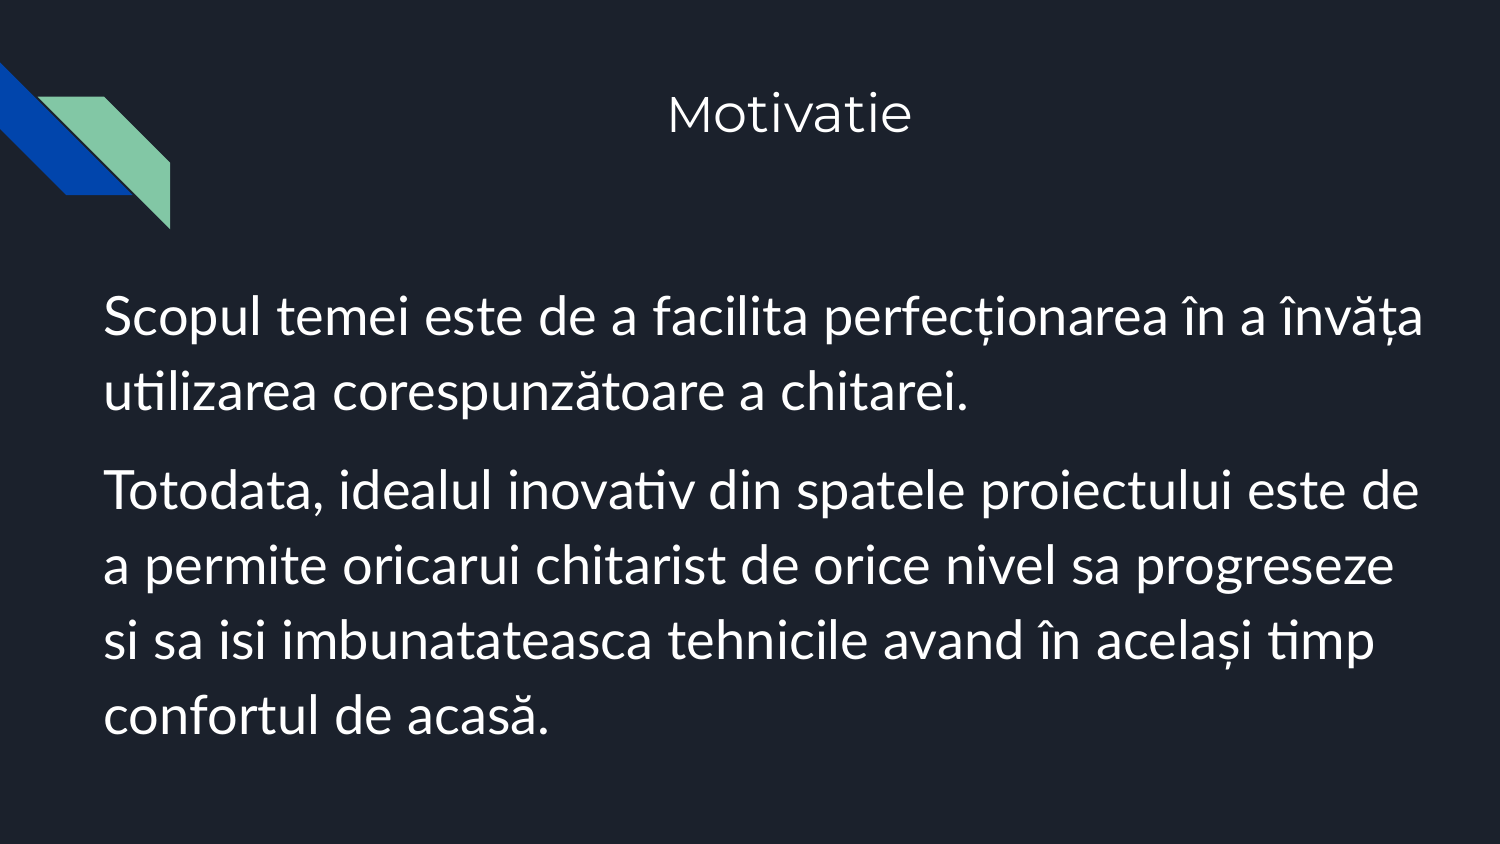

# Motivatie
Scopul temei este de a facilita perfecționarea în a învăța utilizarea corespunzătoare a chitarei.
Totodata, idealul inovativ din spatele proiectului este de a permite oricarui chitarist de orice nivel sa progreseze si sa isi imbunatateasca tehnicile avand în același timp confortul de acasă.